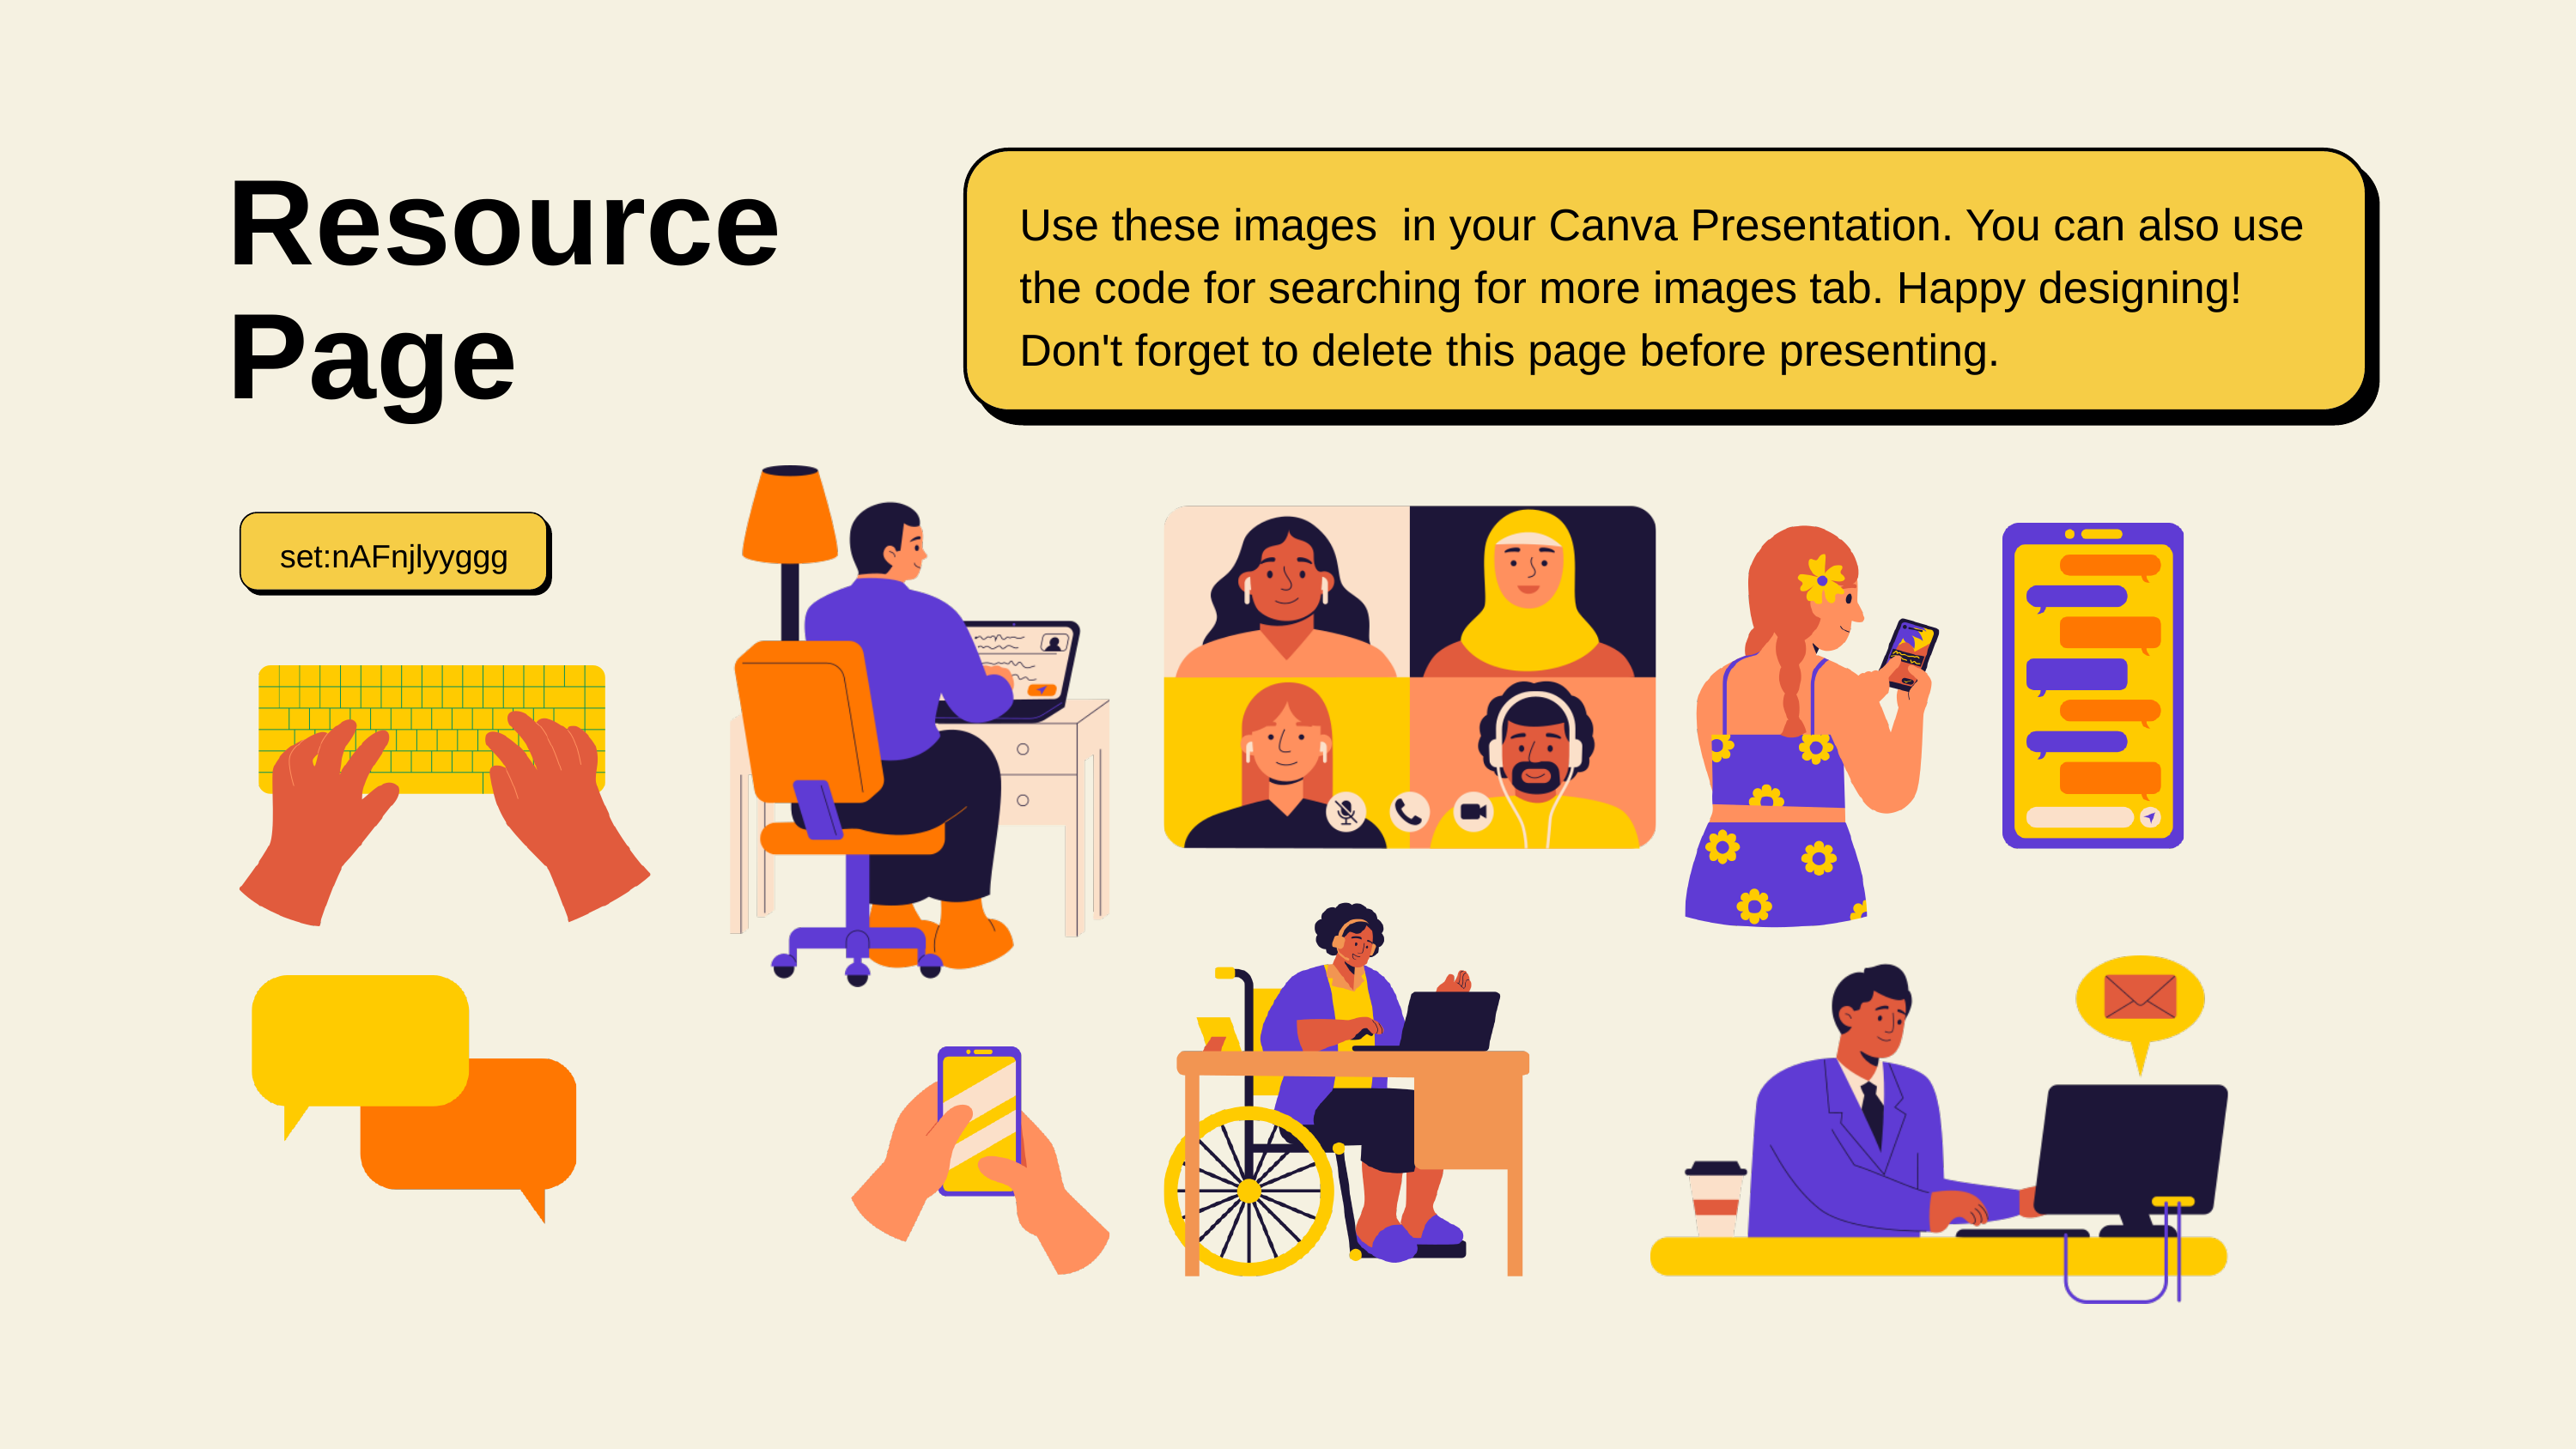

Use these images  in your Canva Presentation. You can also use the code for searching for more images tab. Happy designing! Don't forget to delete this page before presenting.
Resource Page

set:nAFnjlyyggg